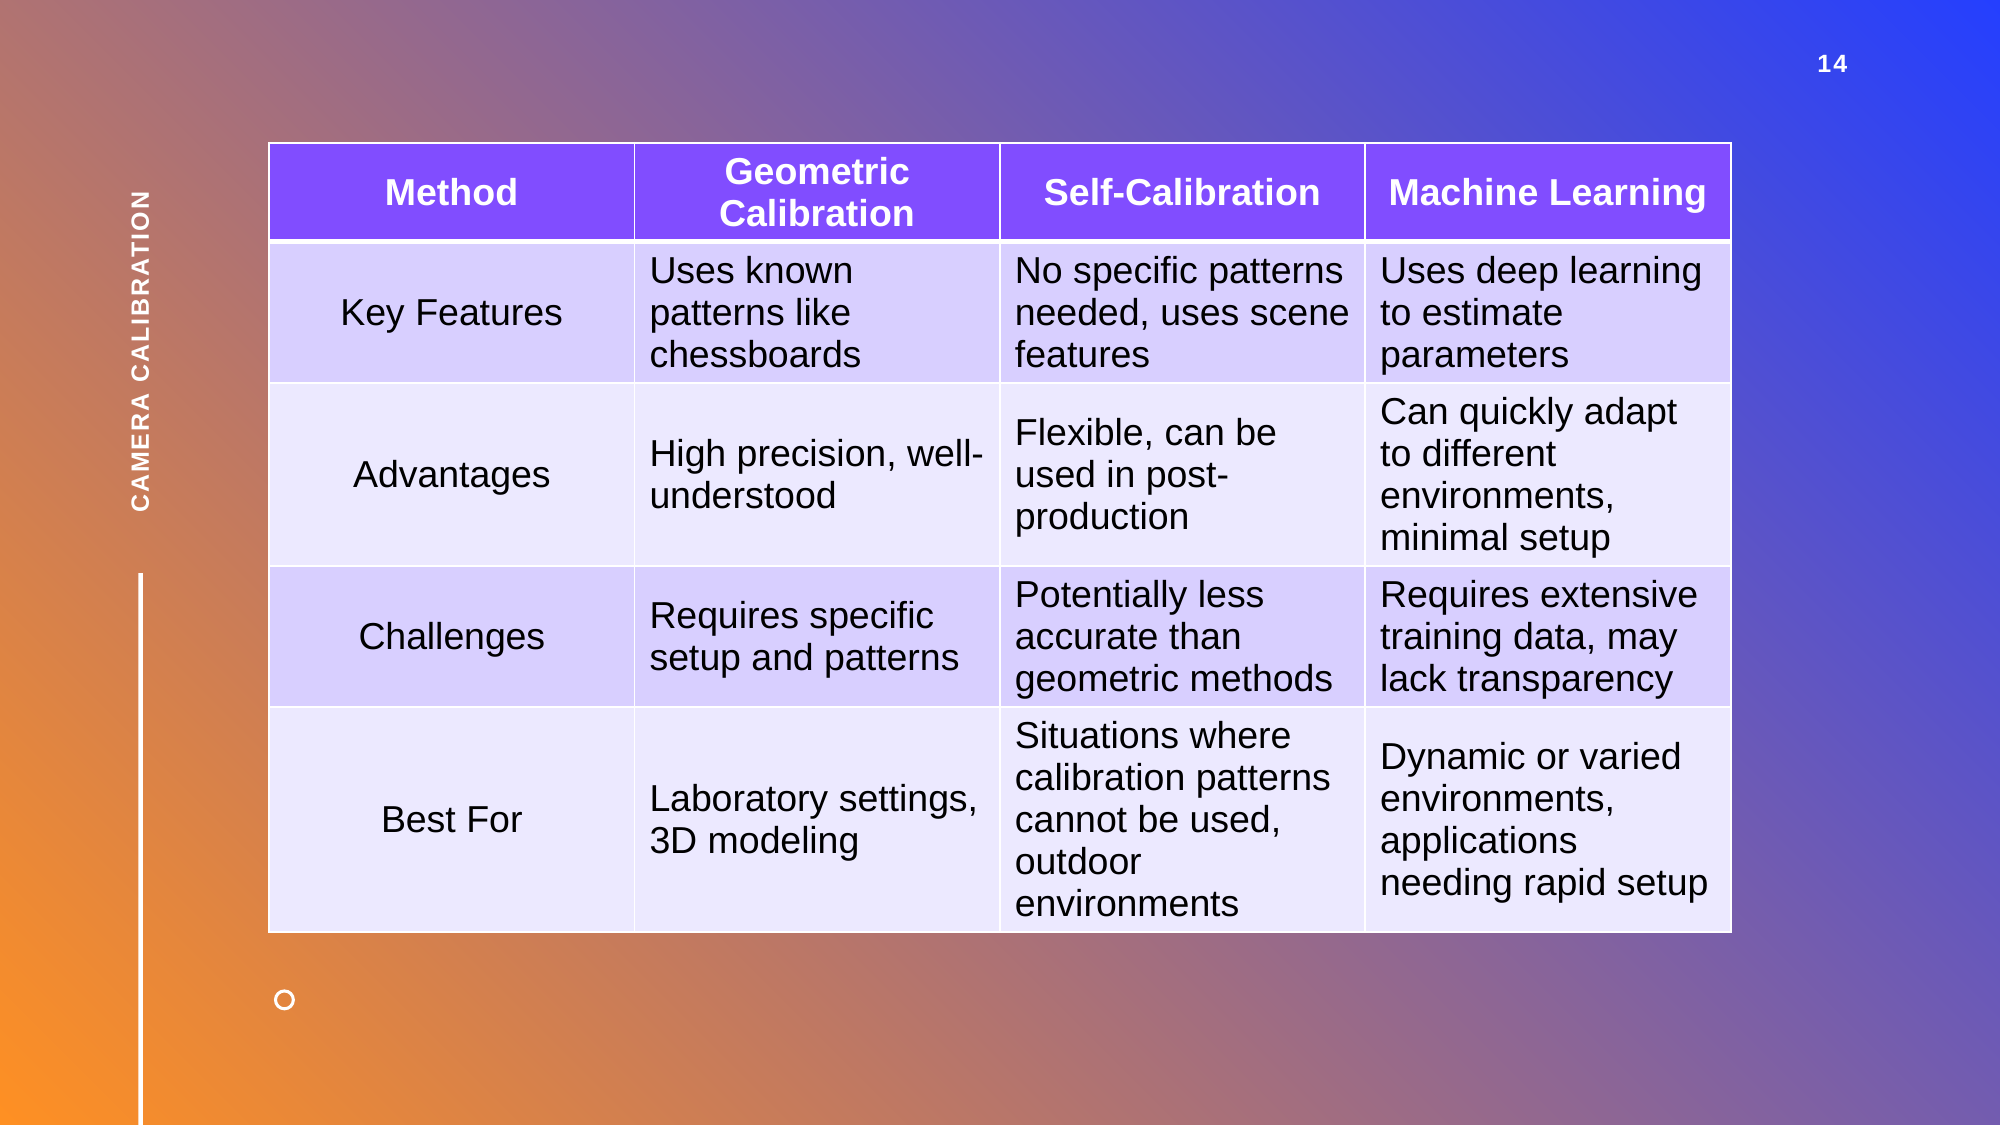

14
| Method | Geometric Calibration | Self-Calibration | Machine Learning |
| --- | --- | --- | --- |
| Key Features | Uses known patterns like chessboards | No specific patterns needed, uses scene features | Uses deep learning to estimate parameters |
| Advantages | High precision, well-understood | Flexible, can be used in post-production | Can quickly adapt to different environments, minimal setup |
| Challenges | Requires specific setup and patterns | Potentially less accurate than geometric methods | Requires extensive training data, may lack transparency |
| Best For | Laboratory settings, 3D modeling | Situations where calibration patterns cannot be used, outdoor environments | Dynamic or varied environments, applications needing rapid setup |
Camera Calibration